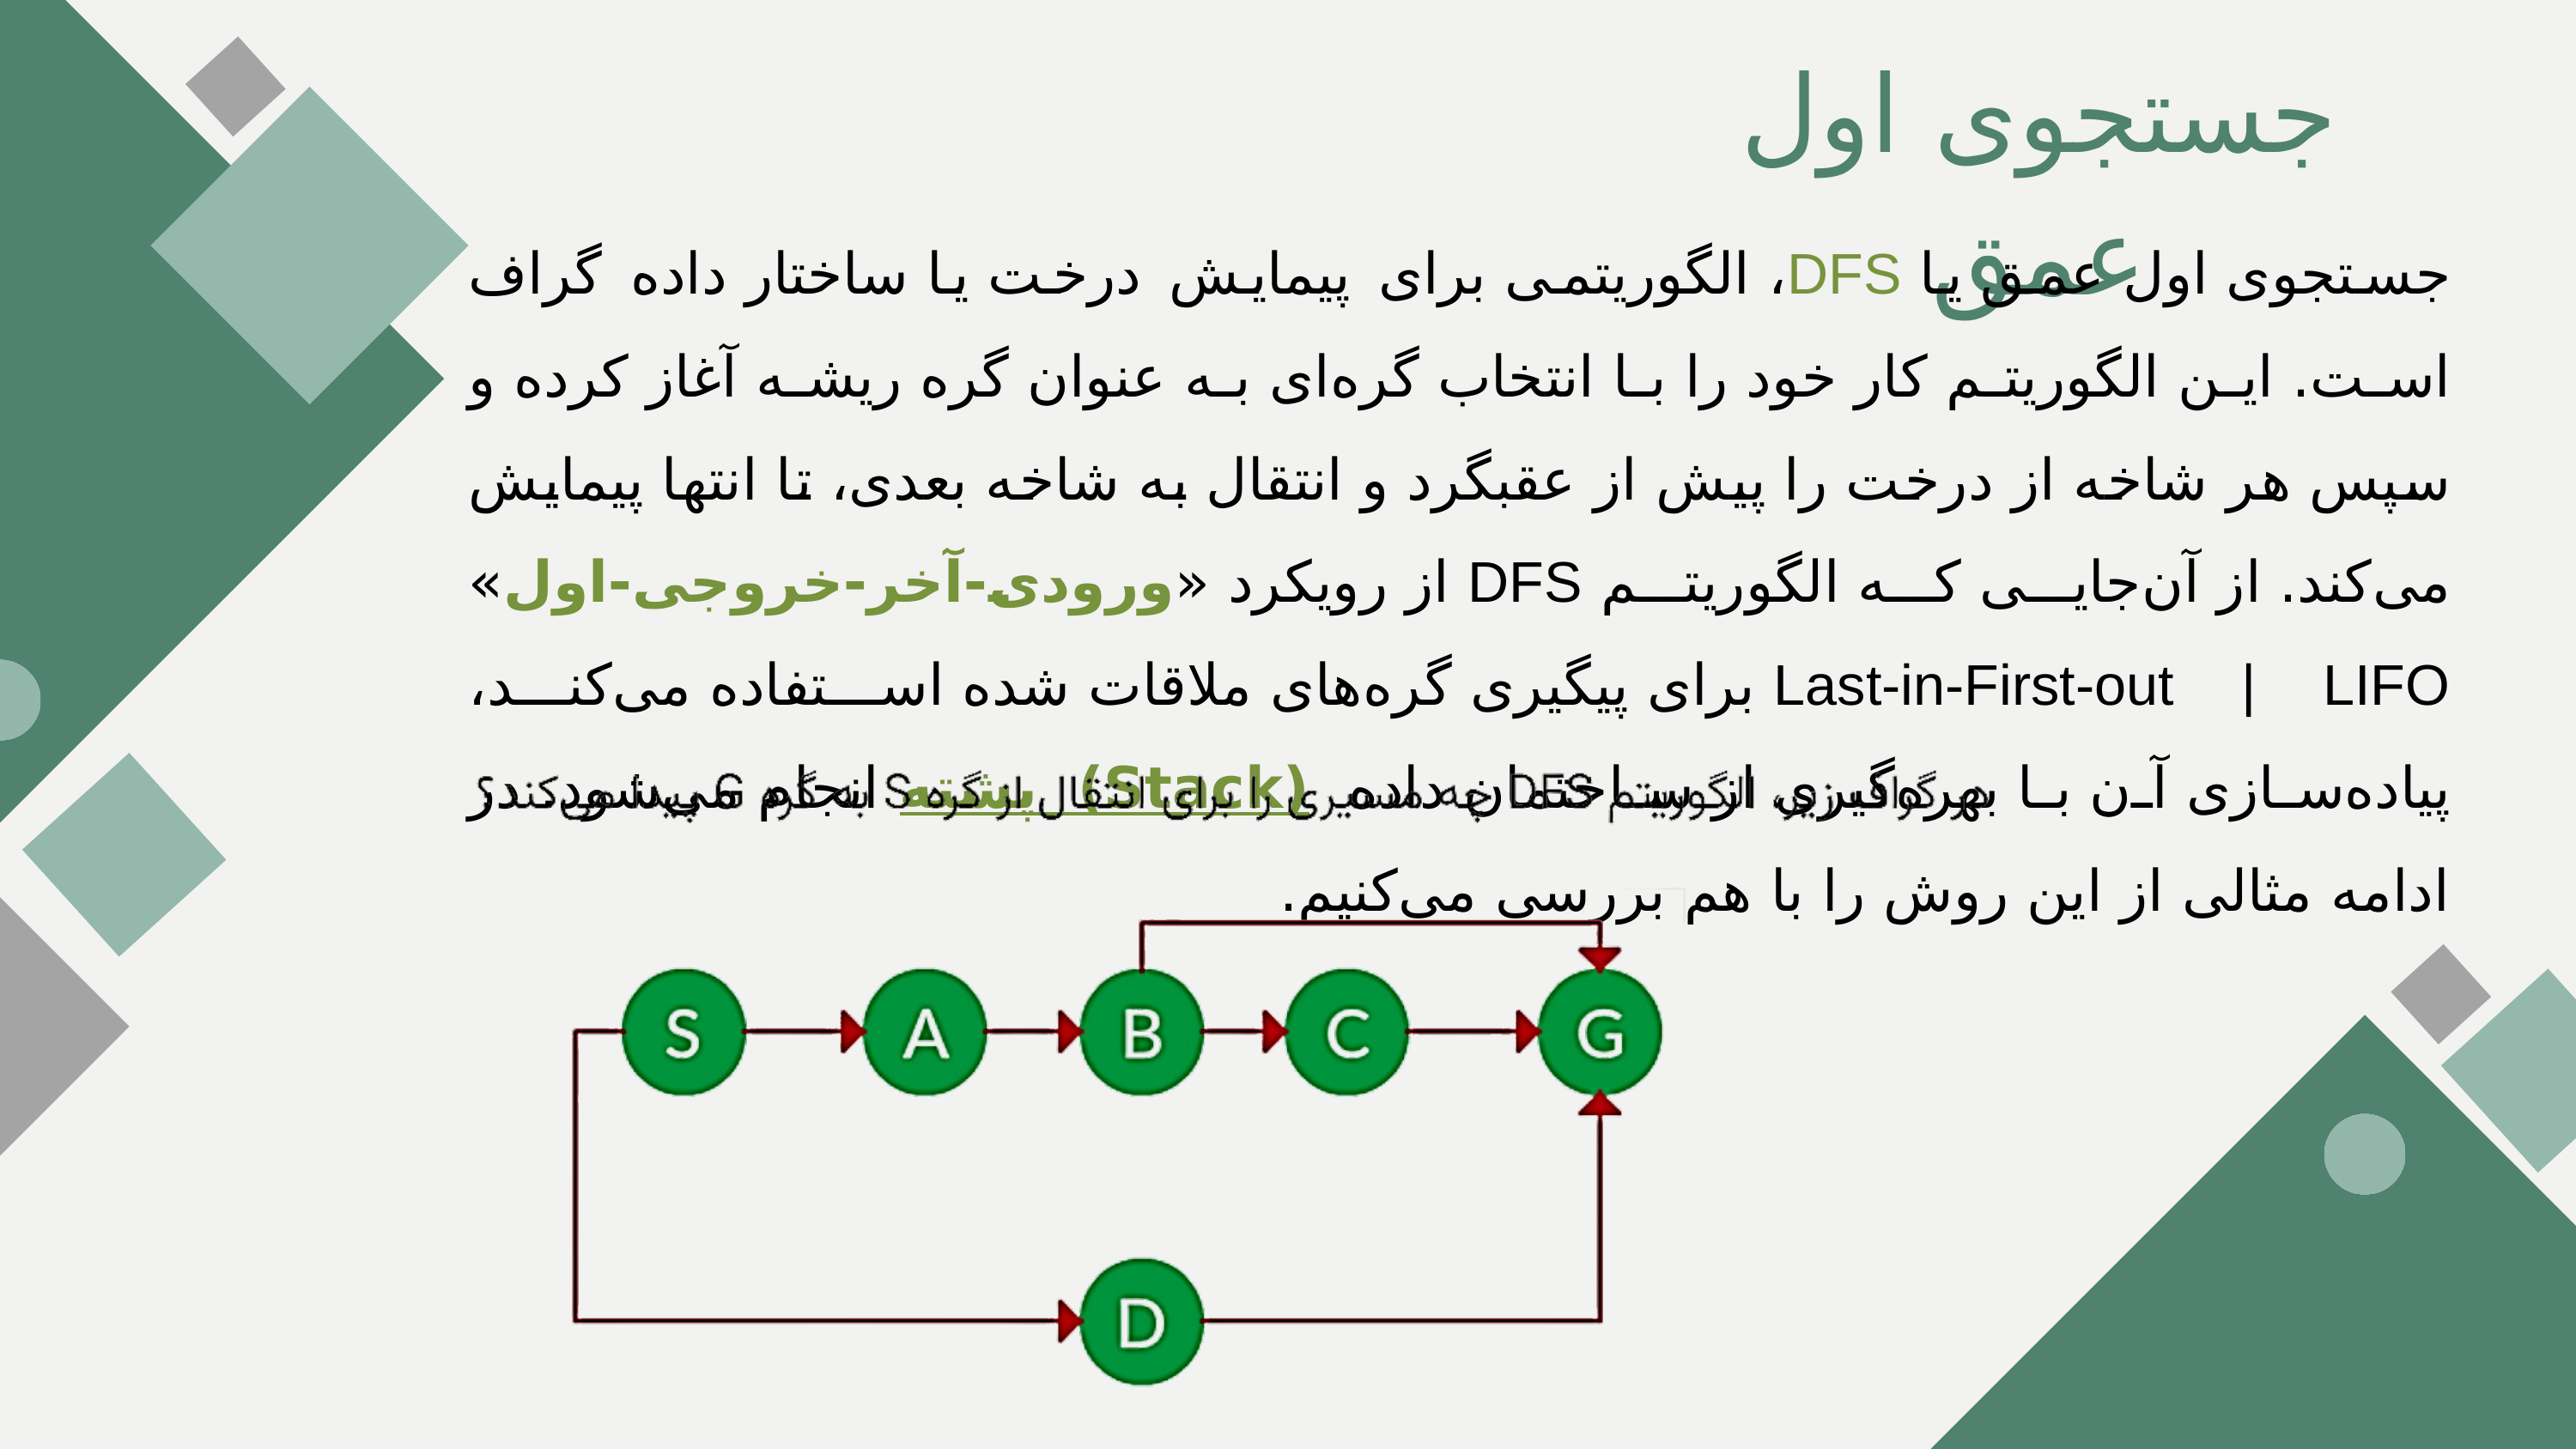

جستجوی اول عمق

جستجوی اول عمق یا DFS، الگوریتمی برای پیمایش درخت یا ساختار داده گراف است. این الگوریتم کار خود را با انتخاب گره‌ای به عنوان گره ریشه آغاز کرده و سپس هر شاخه از درخت را پیش از عقبگرد و انتقال به شاخه بعدی، تا انتها پیمایش می‌کند. از آن‌جایی که الگوریتم DFS از رویکرد «ورودی-آخر-خروجی-اول» Last-in-First-out | LIFO برای پیگیری گره‌های ملاقات شده استفاده می‌کند، پیاده‌سازی آن با بهره‌گیری از ساختمان داده پشته  (Stack) انجام می‌شود. در ادامه مثالی از این روش را با هم بررسی می‌کنیم.